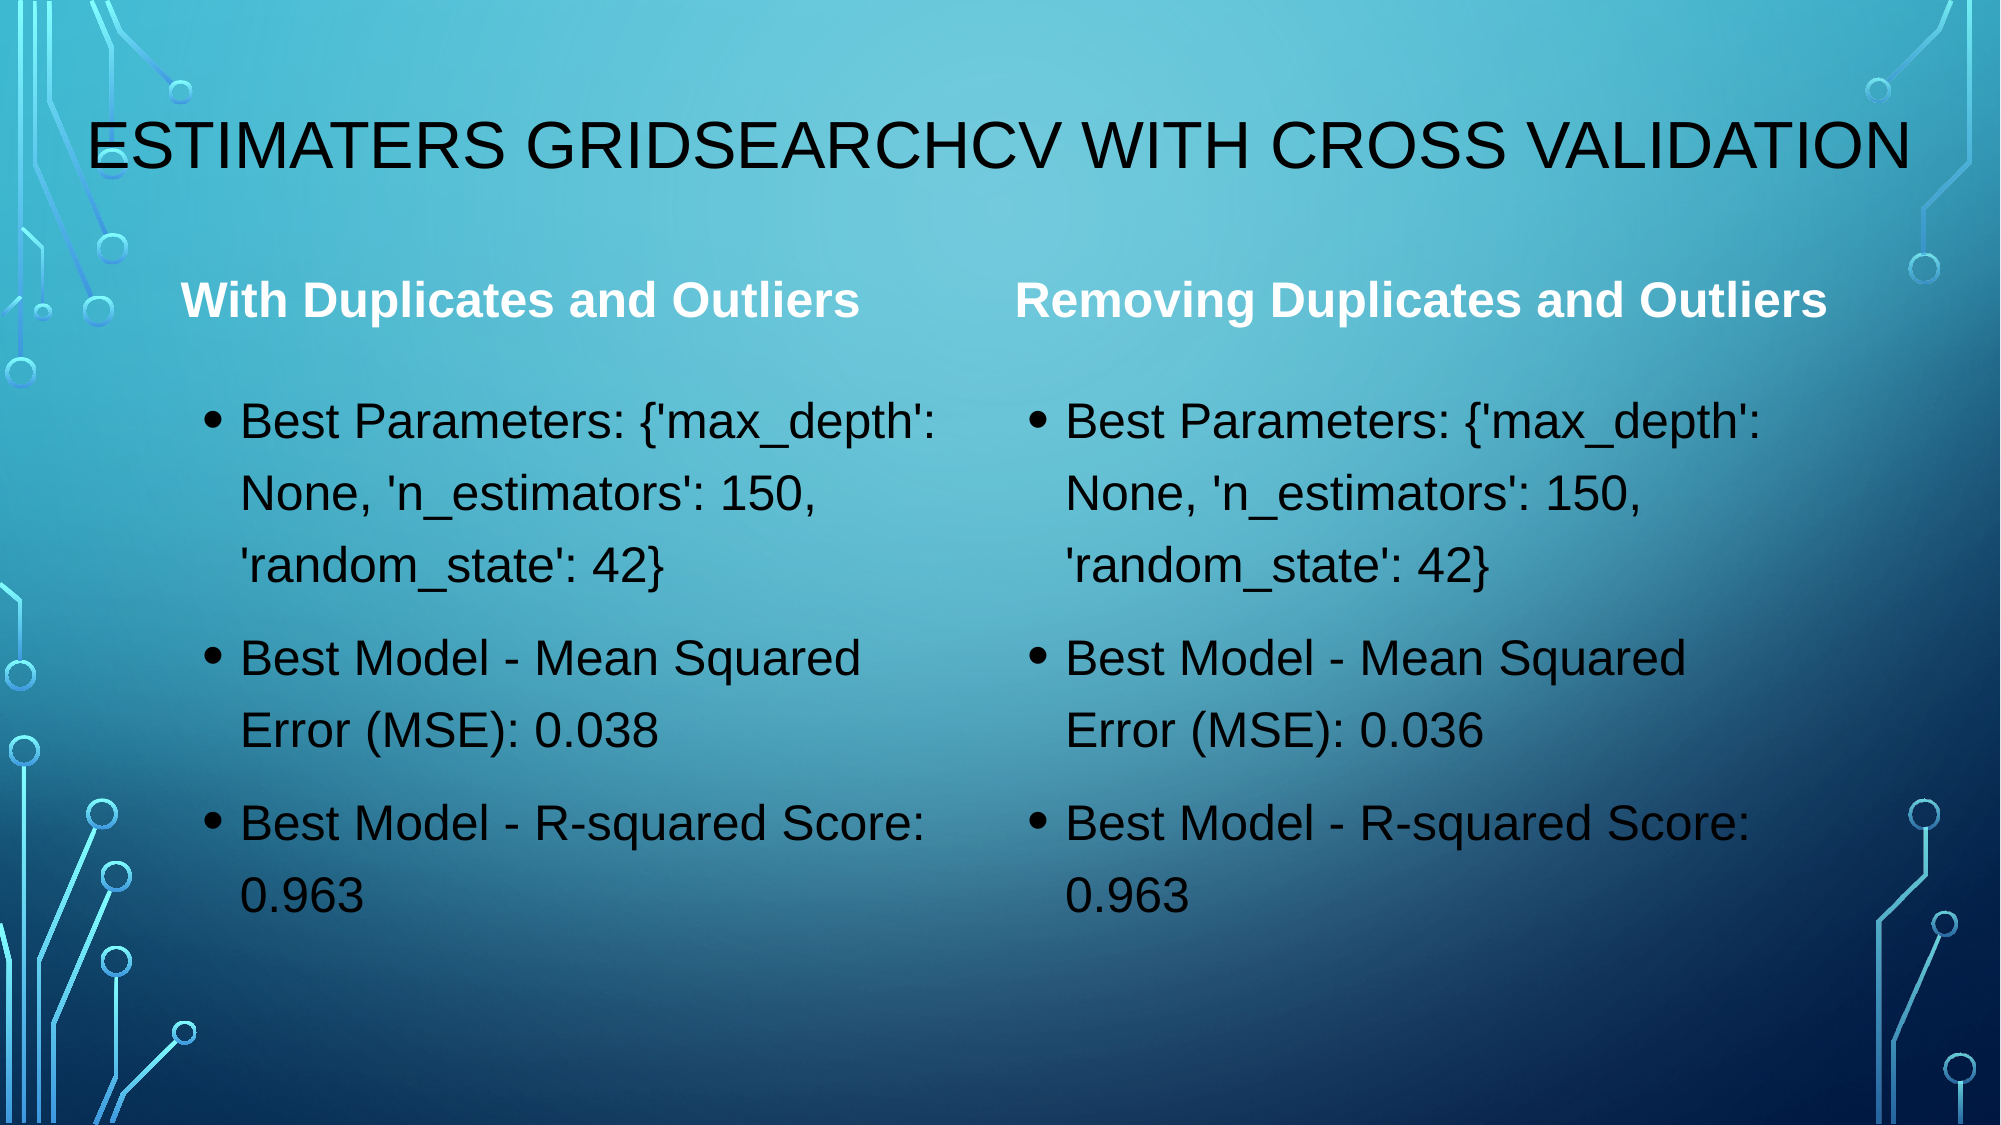

# Estimaters GridSearchCV with cross validation
With Duplicates and Outliers
Removing Duplicates and Outliers
Best Parameters: {'max_depth': None, 'n_estimators': 150, 'random_state': 42}
Best Model - Mean Squared Error (MSE): 0.038
Best Model - R-squared Score: 0.963
Best Parameters: {'max_depth': None, 'n_estimators': 150, 'random_state': 42}
Best Model - Mean Squared Error (MSE): 0.036
Best Model - R-squared Score: 0.963